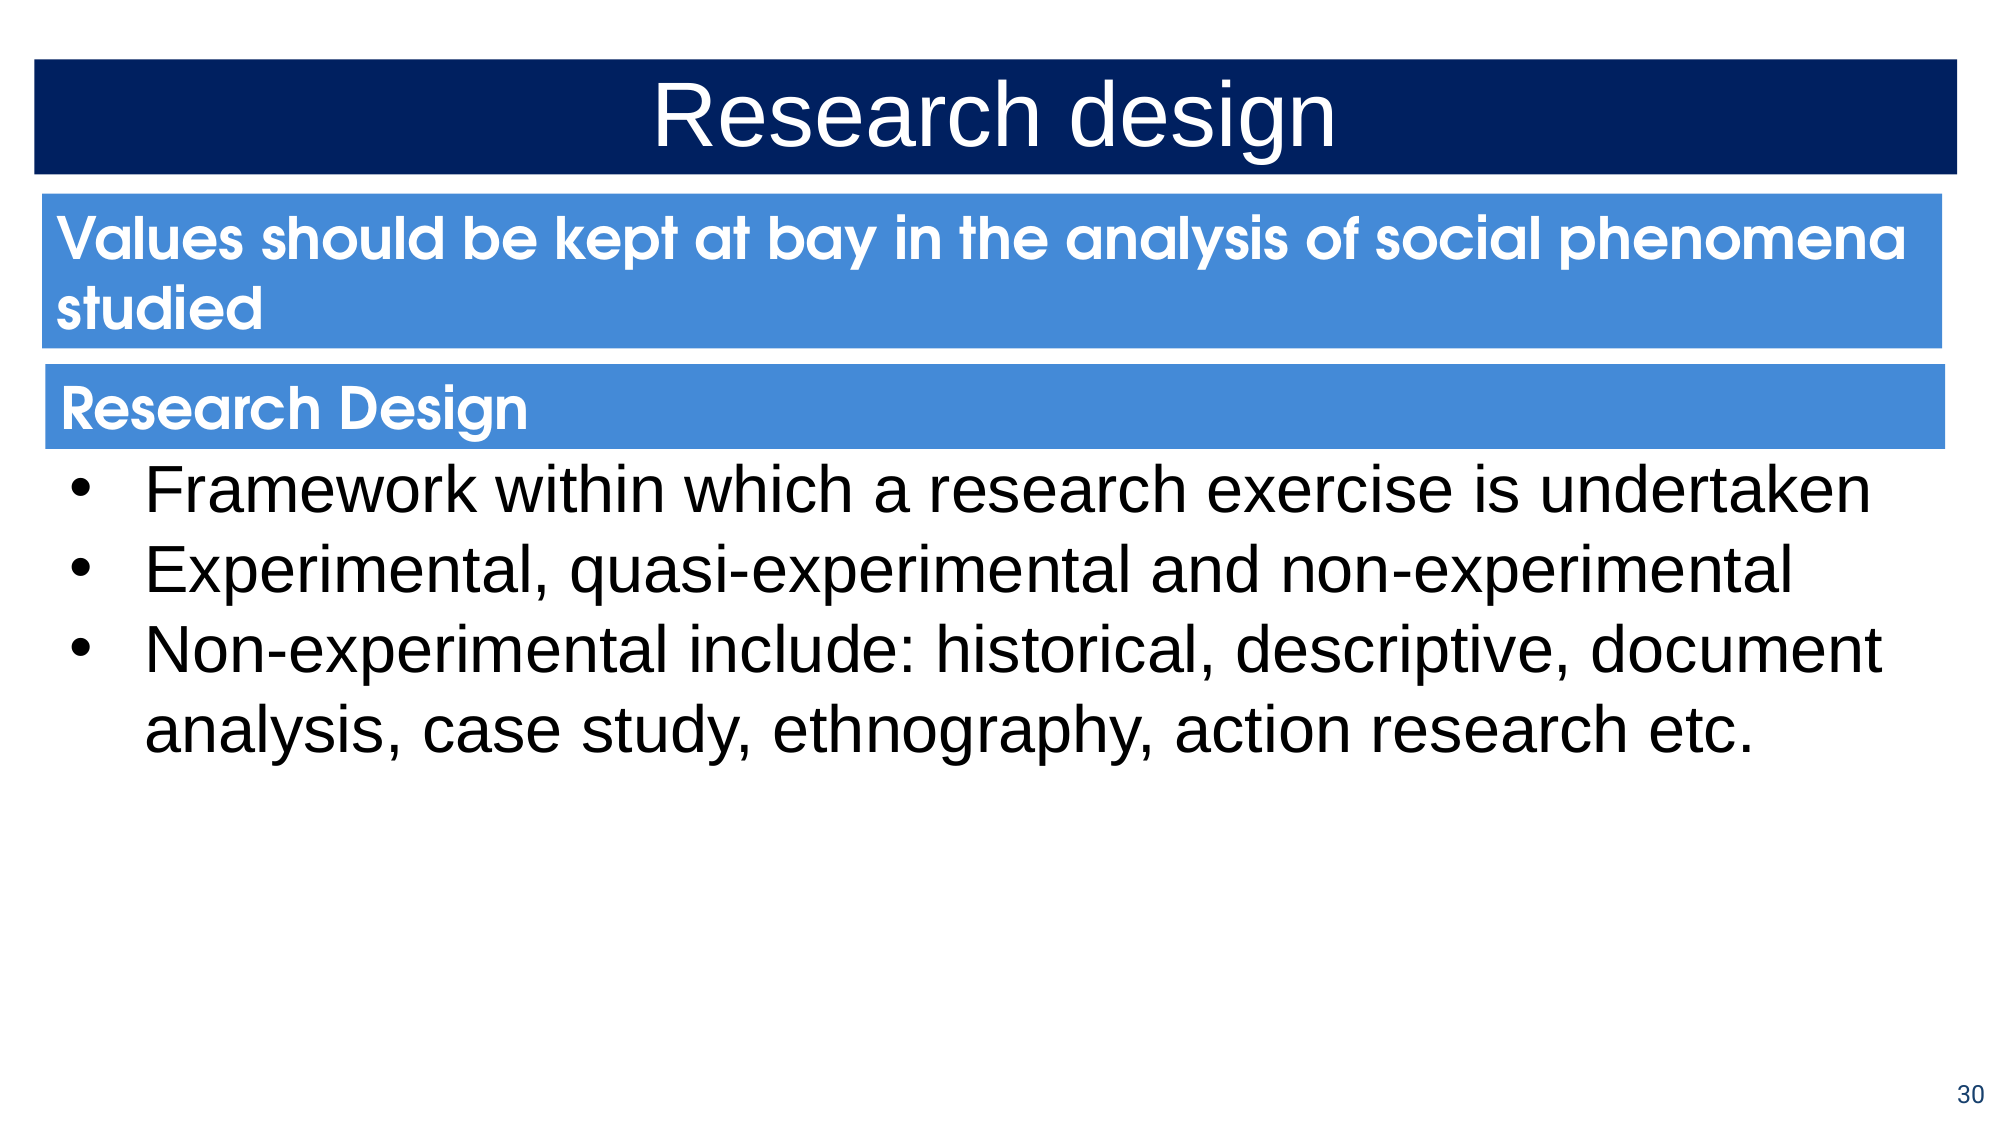

Research design
Values should be kept at bay in the analysis of social phenomena studied
Research Design
Framework within which a research exercise is undertaken
Experimental, quasi-experimental and non-experimental
Non-experimental include: historical, descriptive, document analysis, case study, ethnography, action research etc.

30